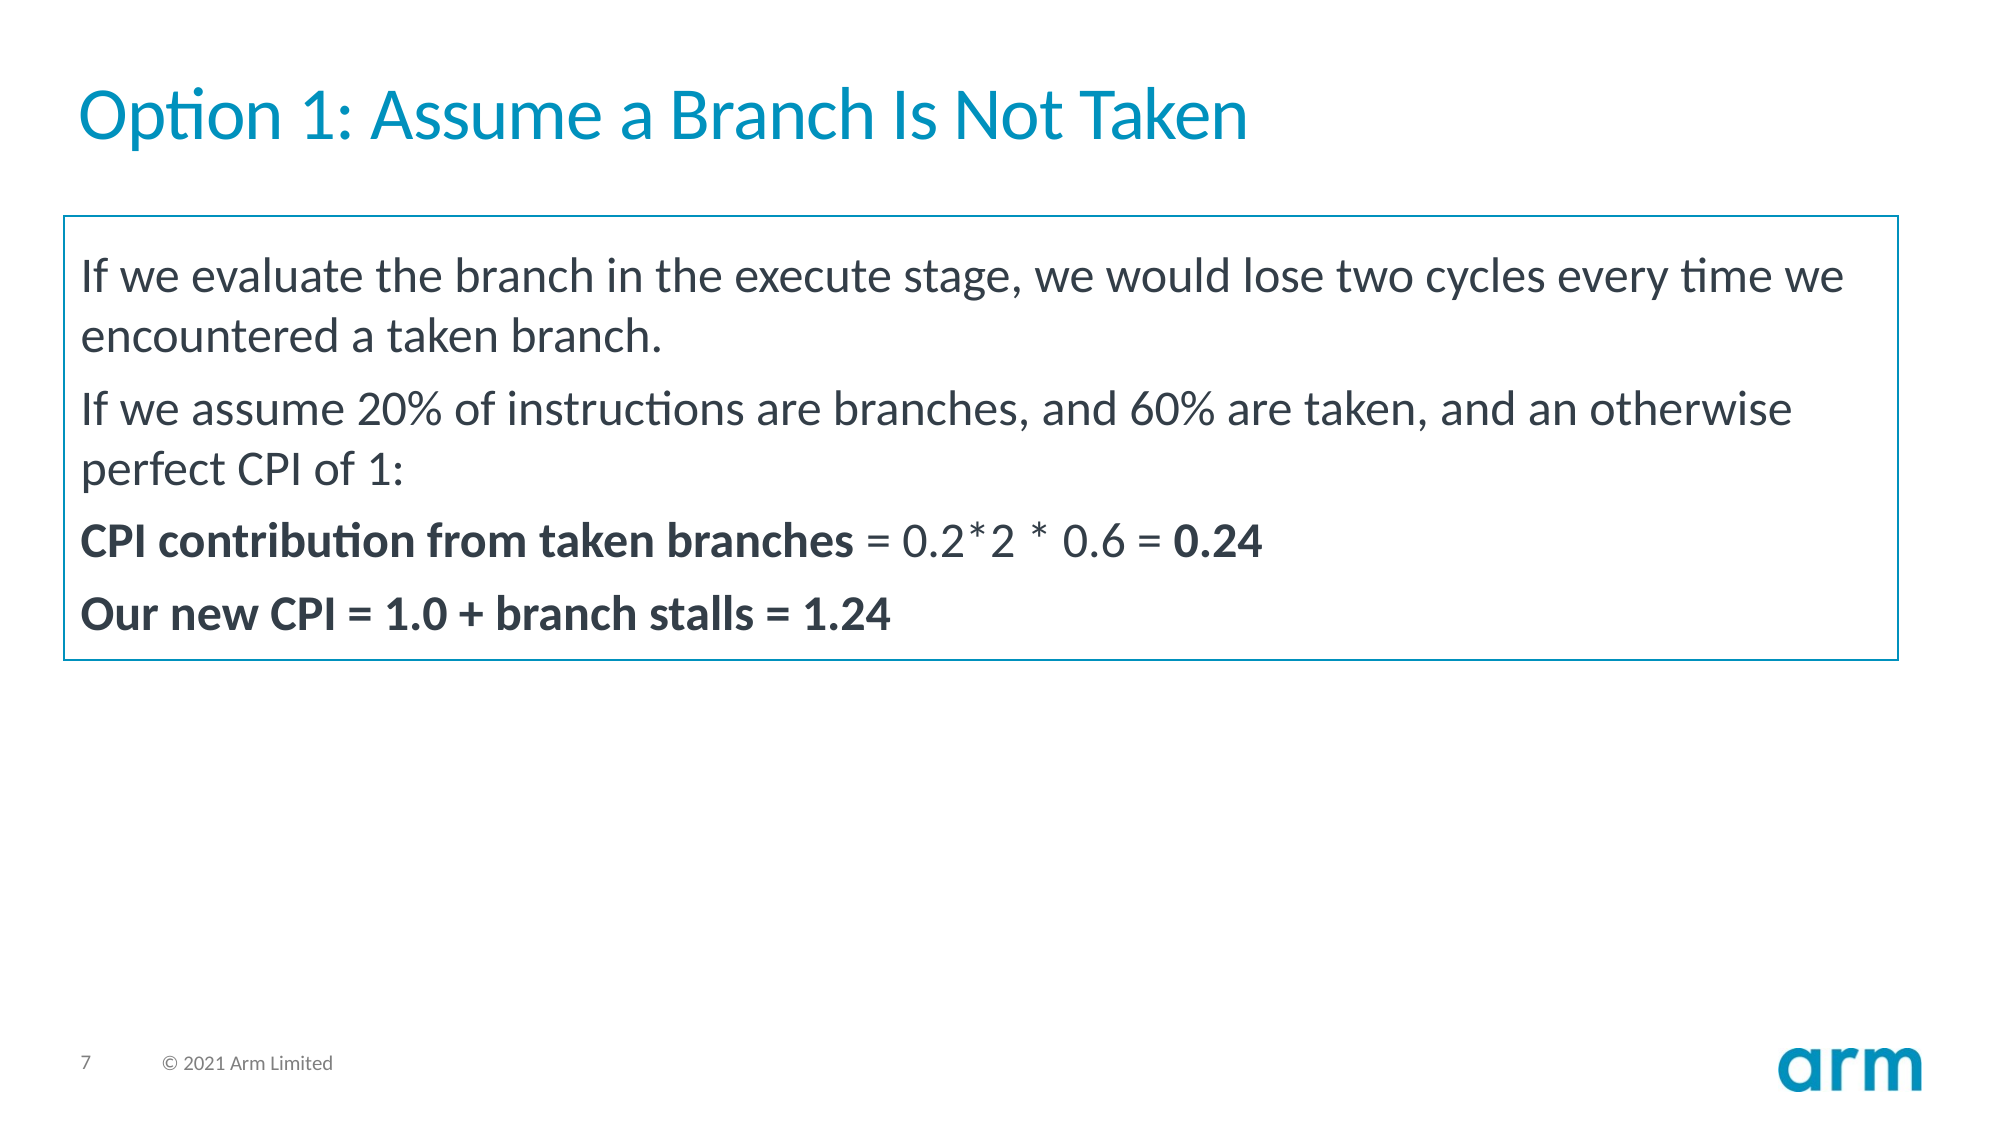

# Option 1: Assume a Branch Is Not Taken

If we evaluate the branch in the execute stage, we would lose two cycles every time we encountered a taken branch.
If we assume 20% of instructions are branches, and 60% are taken, and an otherwise perfect CPI of 1:
CPI contribution from taken branches = 0.2*2 * 0.6 = 0.24
Our new CPI = 1.0 + branch stalls = 1.24